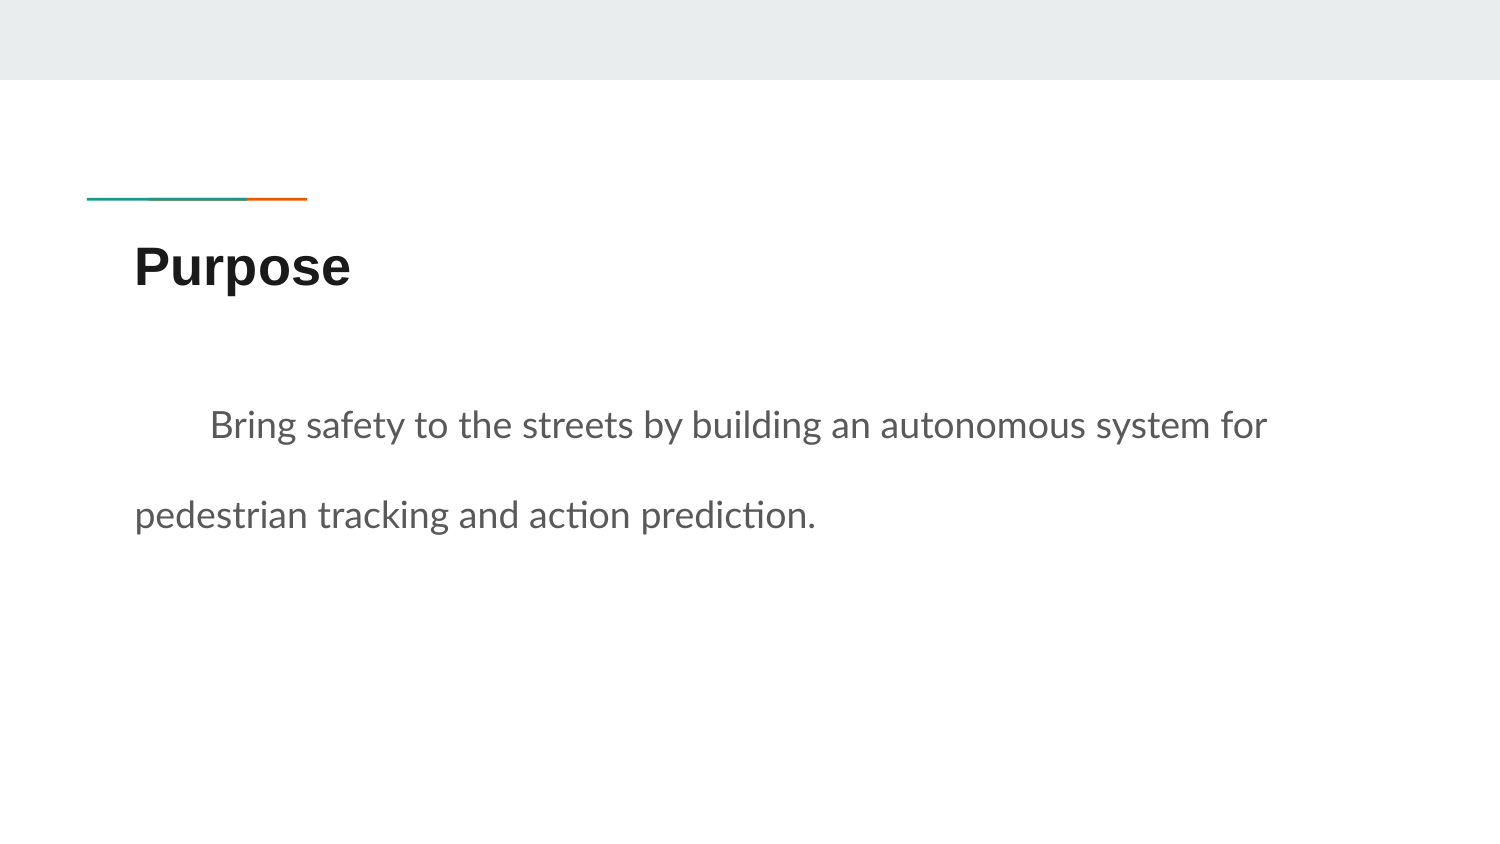

# Purpose
Bring safety to the streets by building an autonomous system for pedestrian tracking and action prediction.